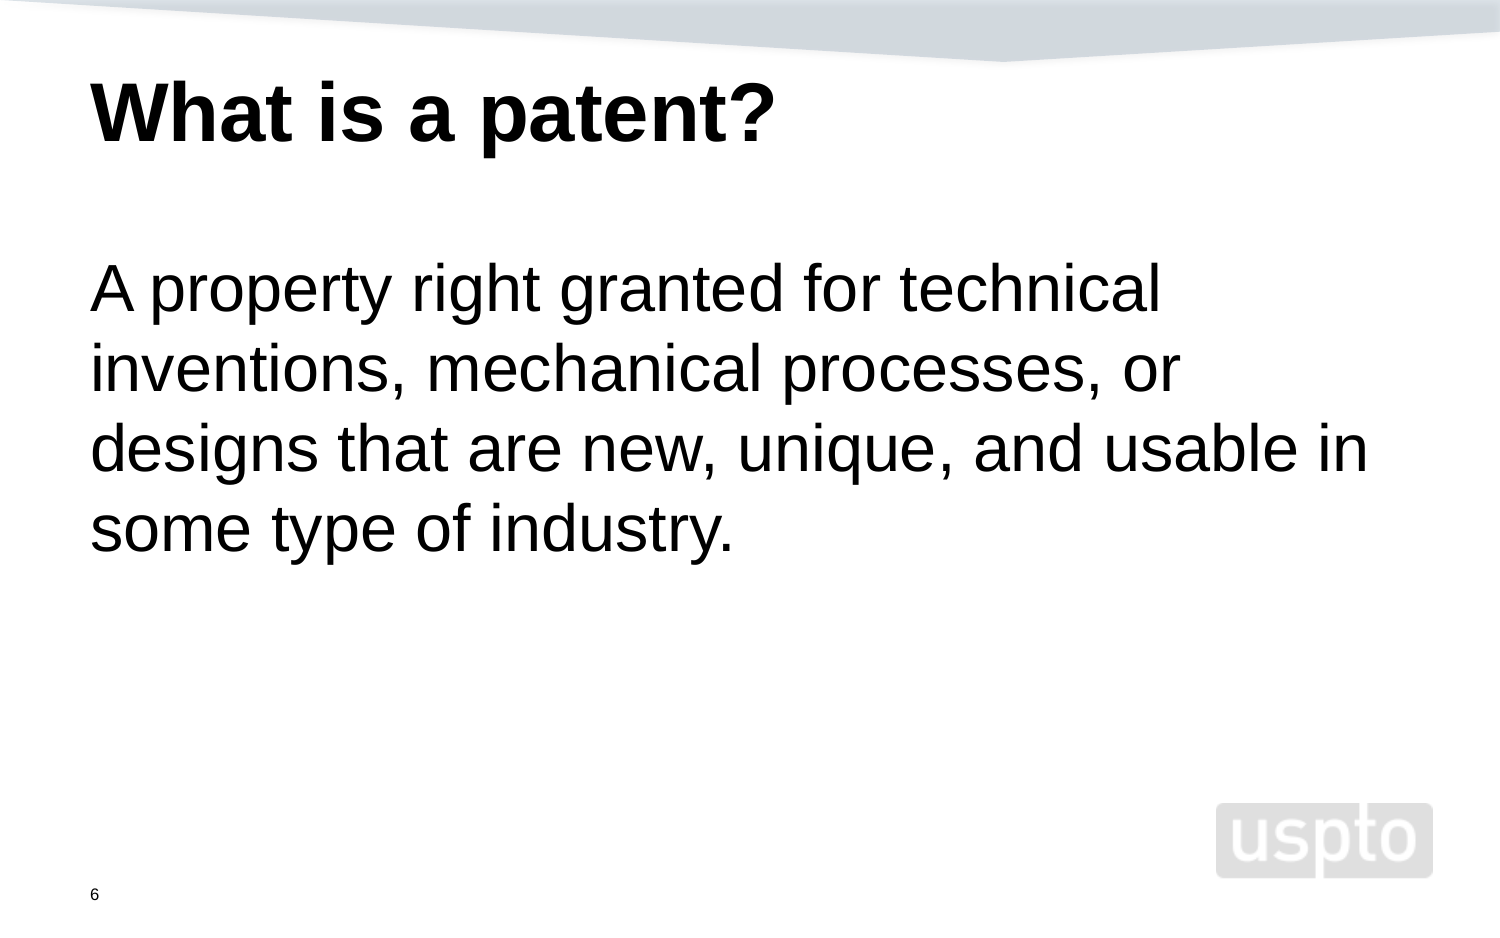

# What is a patent?
A property right granted for technical inventions, mechanical processes, or designs that are new, unique, and usable in some type of industry.
6